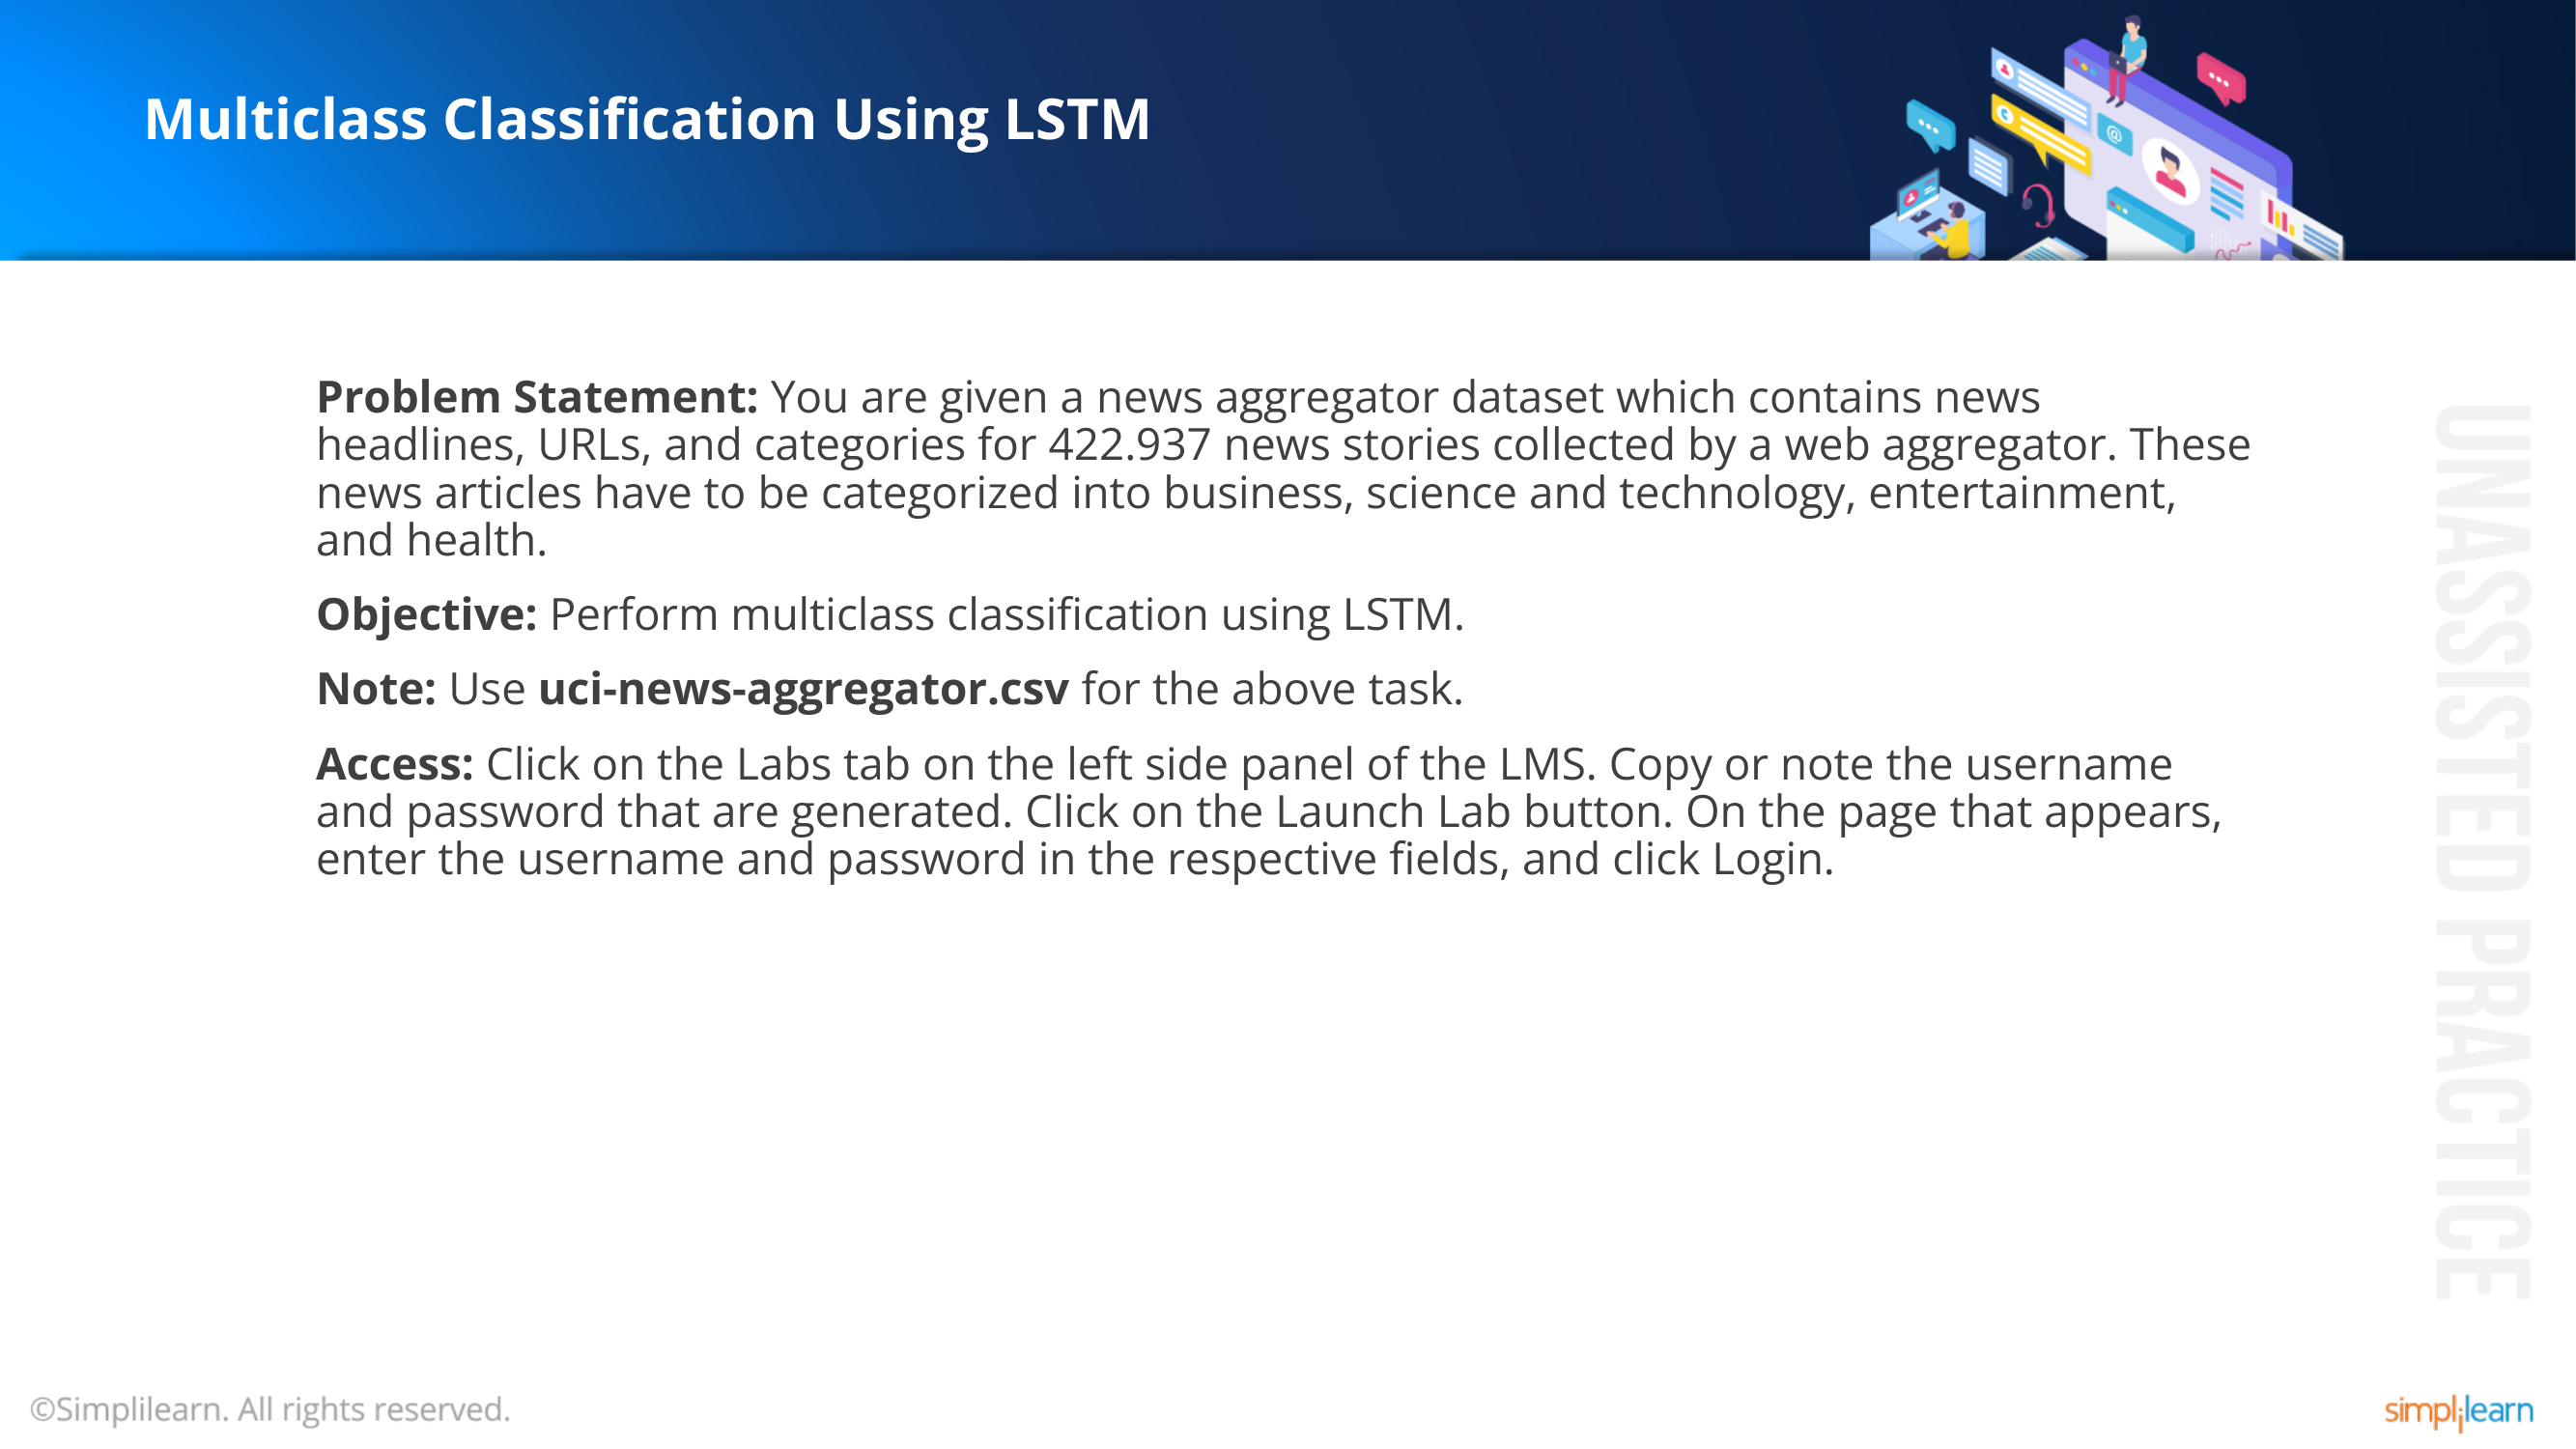

# Multiclass Classification Using LSTM
Problem Statement: You are given a news aggregator dataset which contains news headlines, URLs, and categories for 422.937 news stories collected by a web aggregator. These news articles have to be categorized into business, science and technology, entertainment, and health.
Objective: Perform multiclass classification using LSTM.
Note: Use uci-news-aggregator.csv for the above task.
Access: Click on the Labs tab on the left side panel of the LMS. Copy or note the username and password that are generated. Click on the Launch Lab button. On the page that appears, enter the username and password in the respective fields, and click Login.